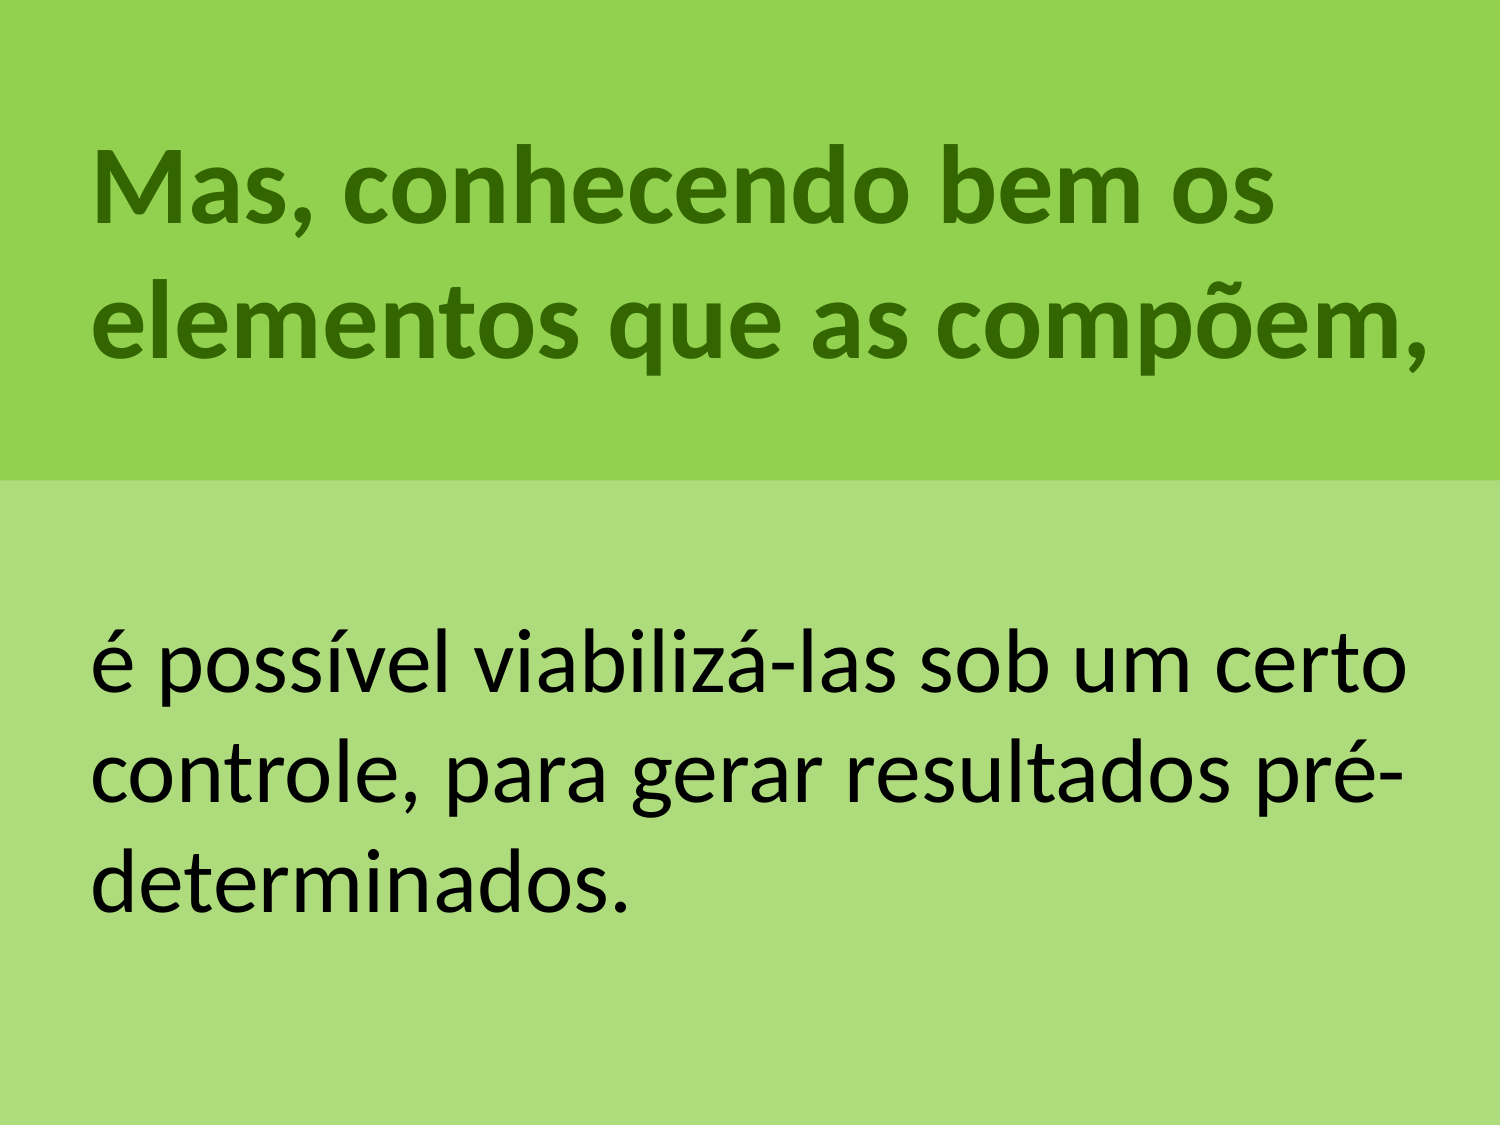

# Mas, conhecendo bem os elementos que as compõem, é possível viabilizá-las sob um certo controle, para gerar resultados pré-determinados.